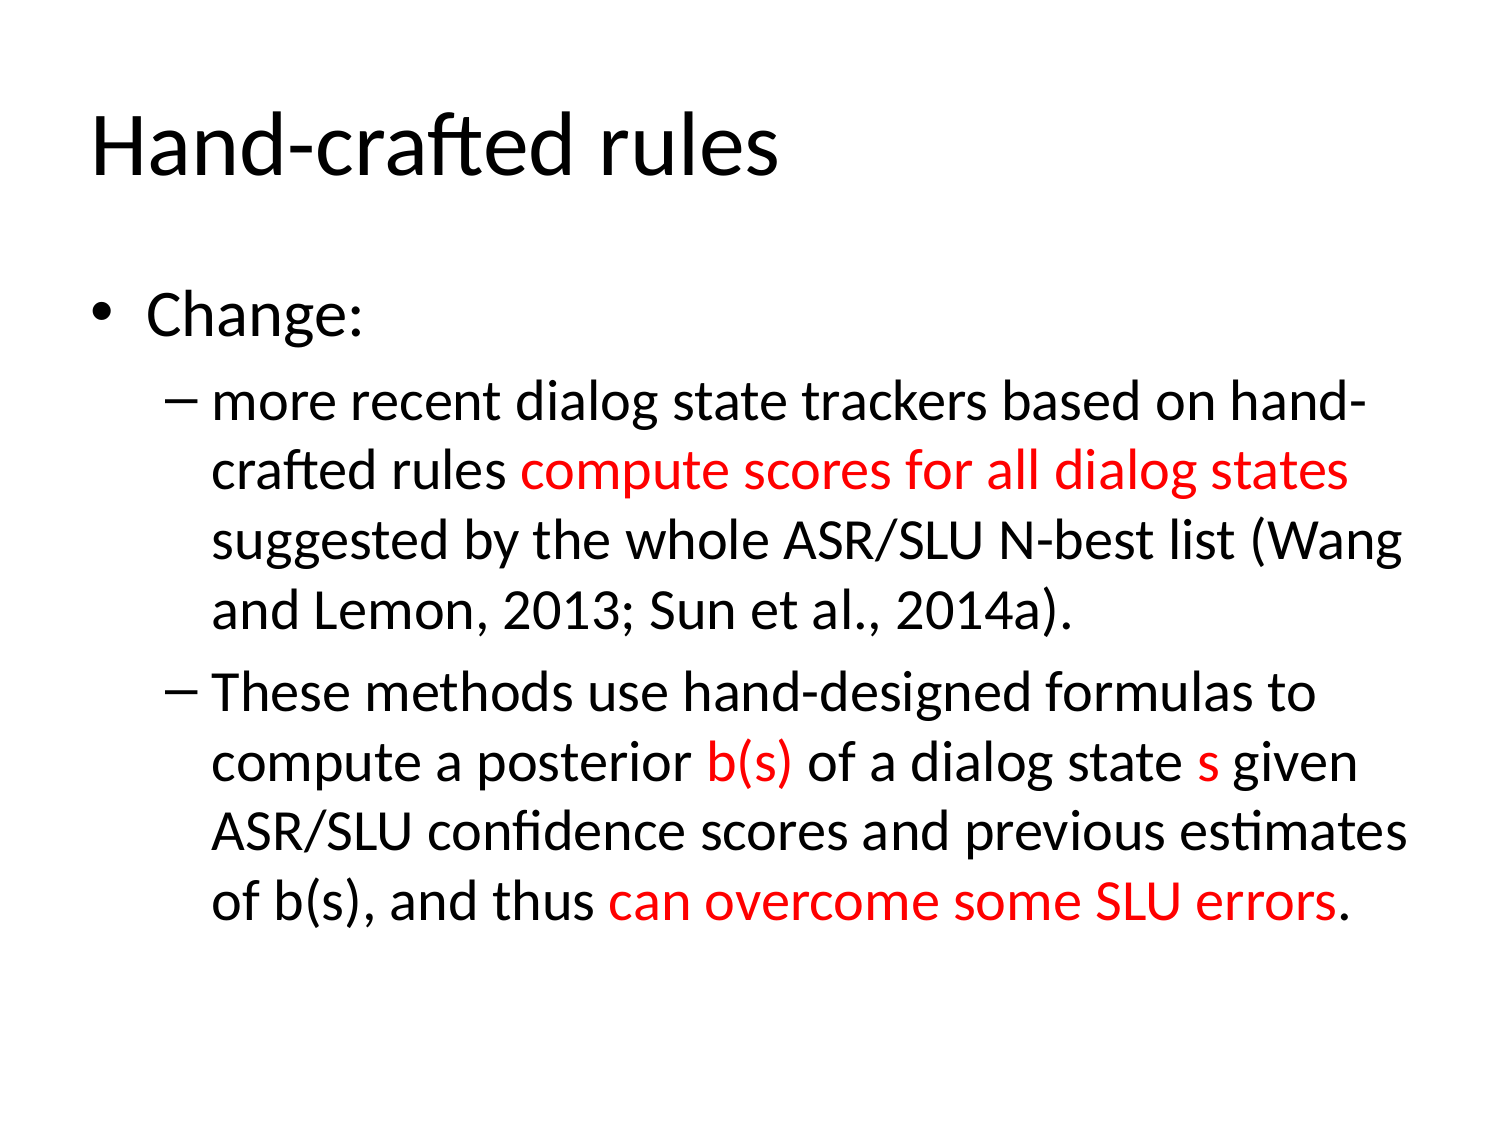

# Hand-crafted rules
Change:
more recent dialog state trackers based on hand-crafted rules compute scores for all dialog states suggested by the whole ASR/SLU N-best list (Wang and Lemon, 2013; Sun et al., 2014a).
These methods use hand-designed formulas to compute a posterior b(s) of a dialog state s given ASR/SLU confidence scores and previous estimates of b(s), and thus can overcome some SLU errors.